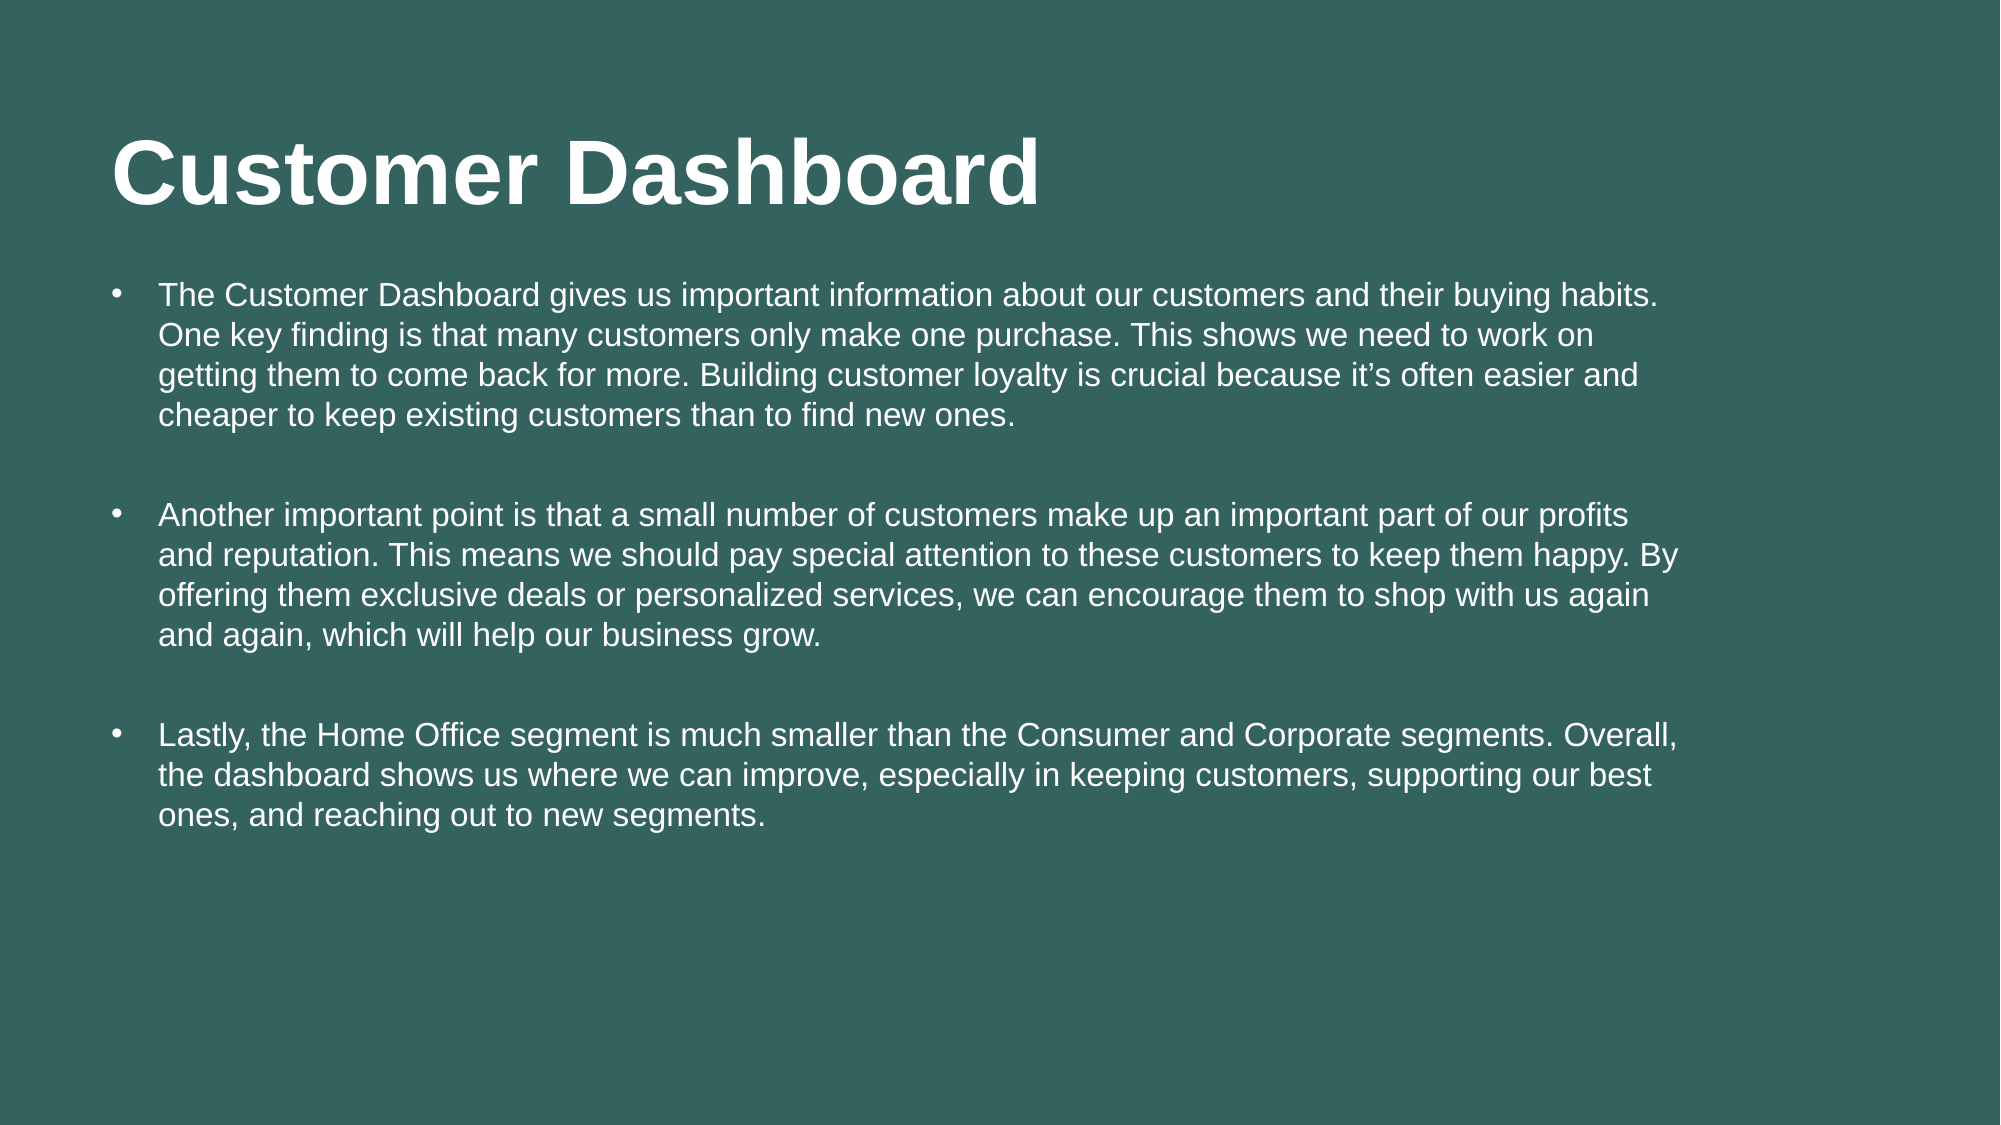

# Customer Dashboard
The Customer Dashboard gives us important information about our customers and their buying habits. One key finding is that many customers only make one purchase. This shows we need to work on getting them to come back for more. Building customer loyalty is crucial because it’s often easier and cheaper to keep existing customers than to find new ones.

Another important point is that a small number of customers make up an important part of our profits and reputation. This means we should pay special attention to these customers to keep them happy. By offering them exclusive deals or personalized services, we can encourage them to shop with us again and again, which will help our business grow.

Lastly, the Home Office segment is much smaller than the Consumer and Corporate segments. Overall, the dashboard shows us where we can improve, especially in keeping customers, supporting our best ones, and reaching out to new segments.